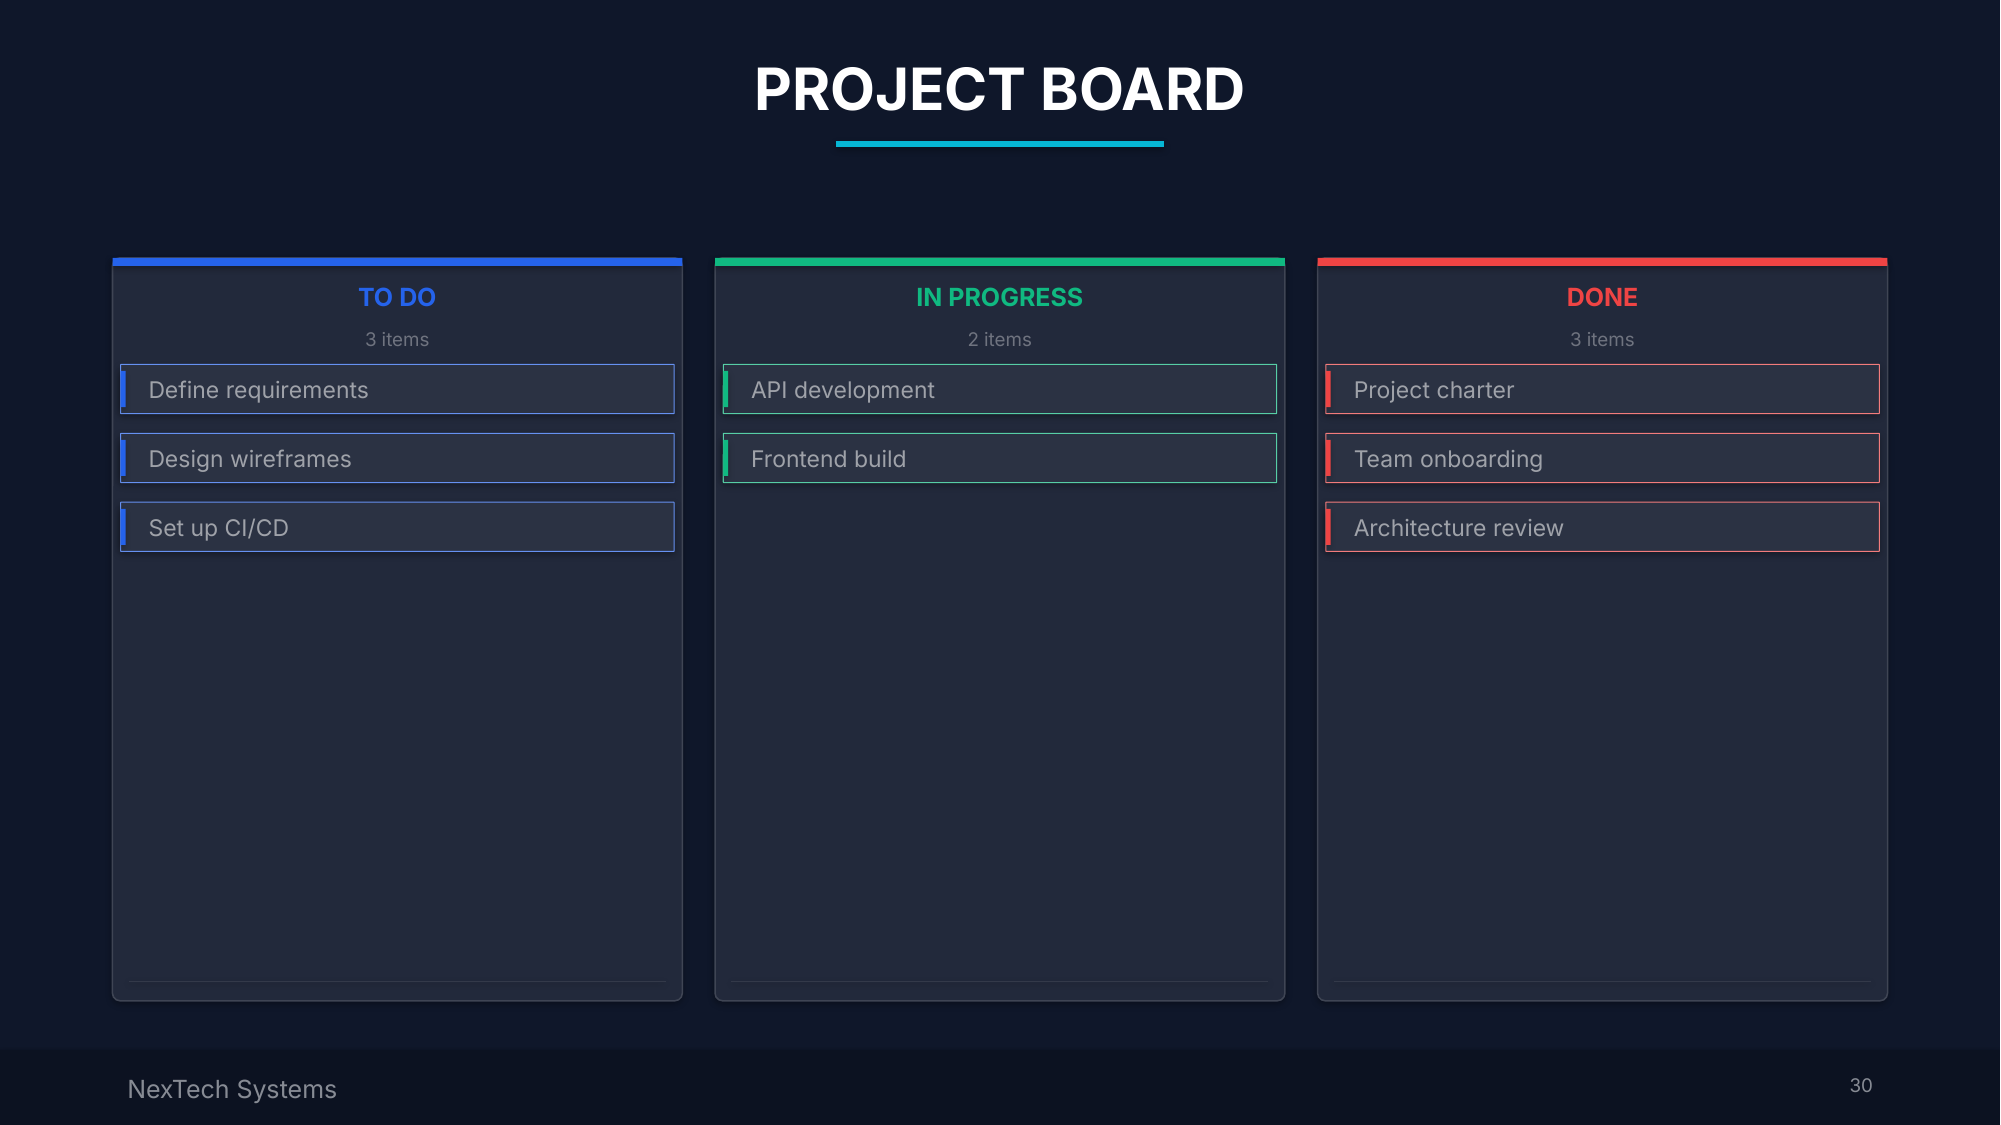

PROJECT BOARD

TO DO
IN PROGRESS
DONE
3 items
2 items
3 items

Define requirements
API development
Project charter

Design wireframes
Frontend build
Team onboarding

Set up CI/CD
Architecture review

NexTech Systems
30